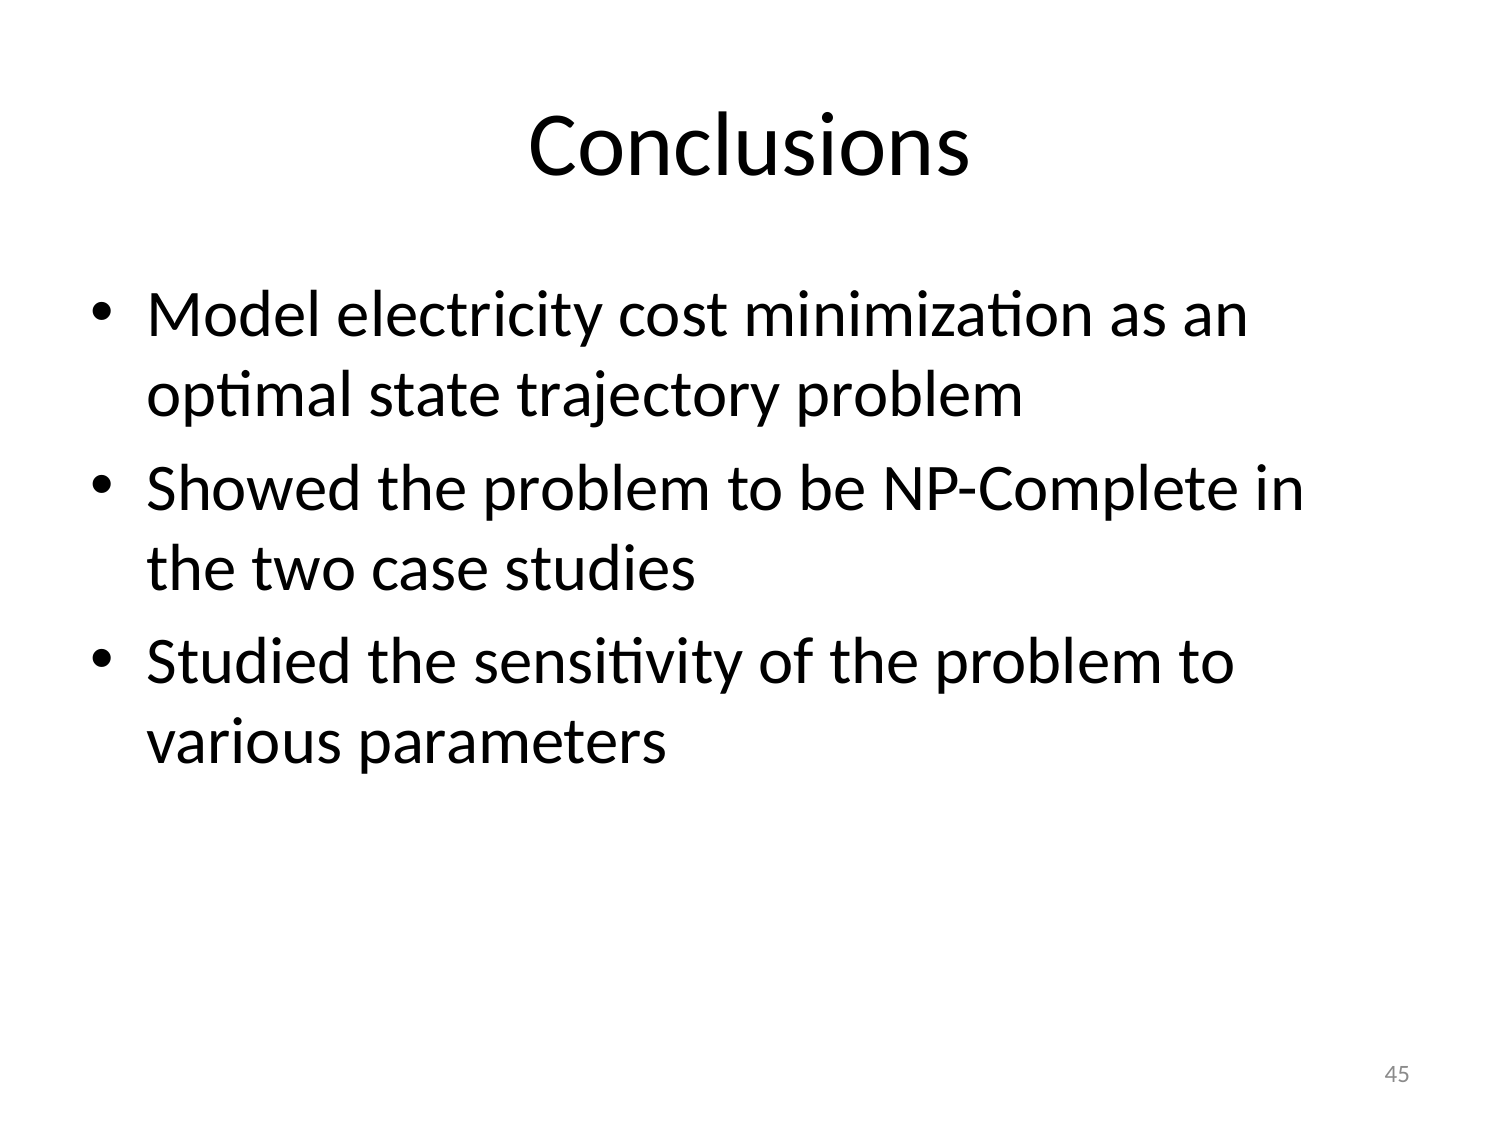

# Conclusions
Model electricity cost minimization as an optimal state trajectory problem
Showed the problem to be NP-Complete in the two case studies
Studied the sensitivity of the problem to various parameters
45